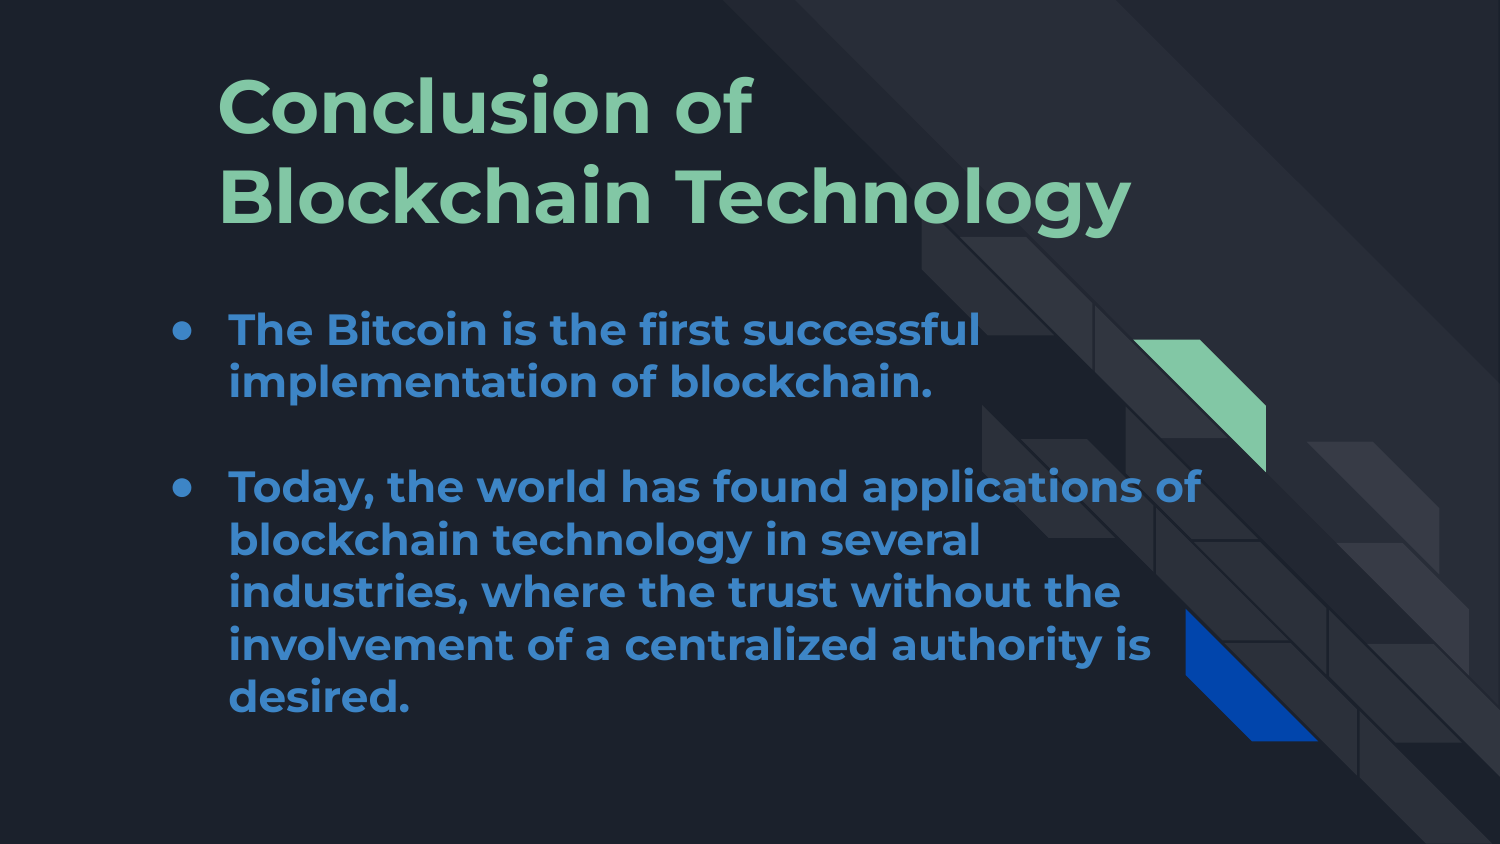

# Conclusion of Blockchain Technology
The Bitcoin is the first successful implementation of blockchain.

Today, the world has found applications of blockchain technology in several industries, where the trust without the involvement of a centralized authority is desired.